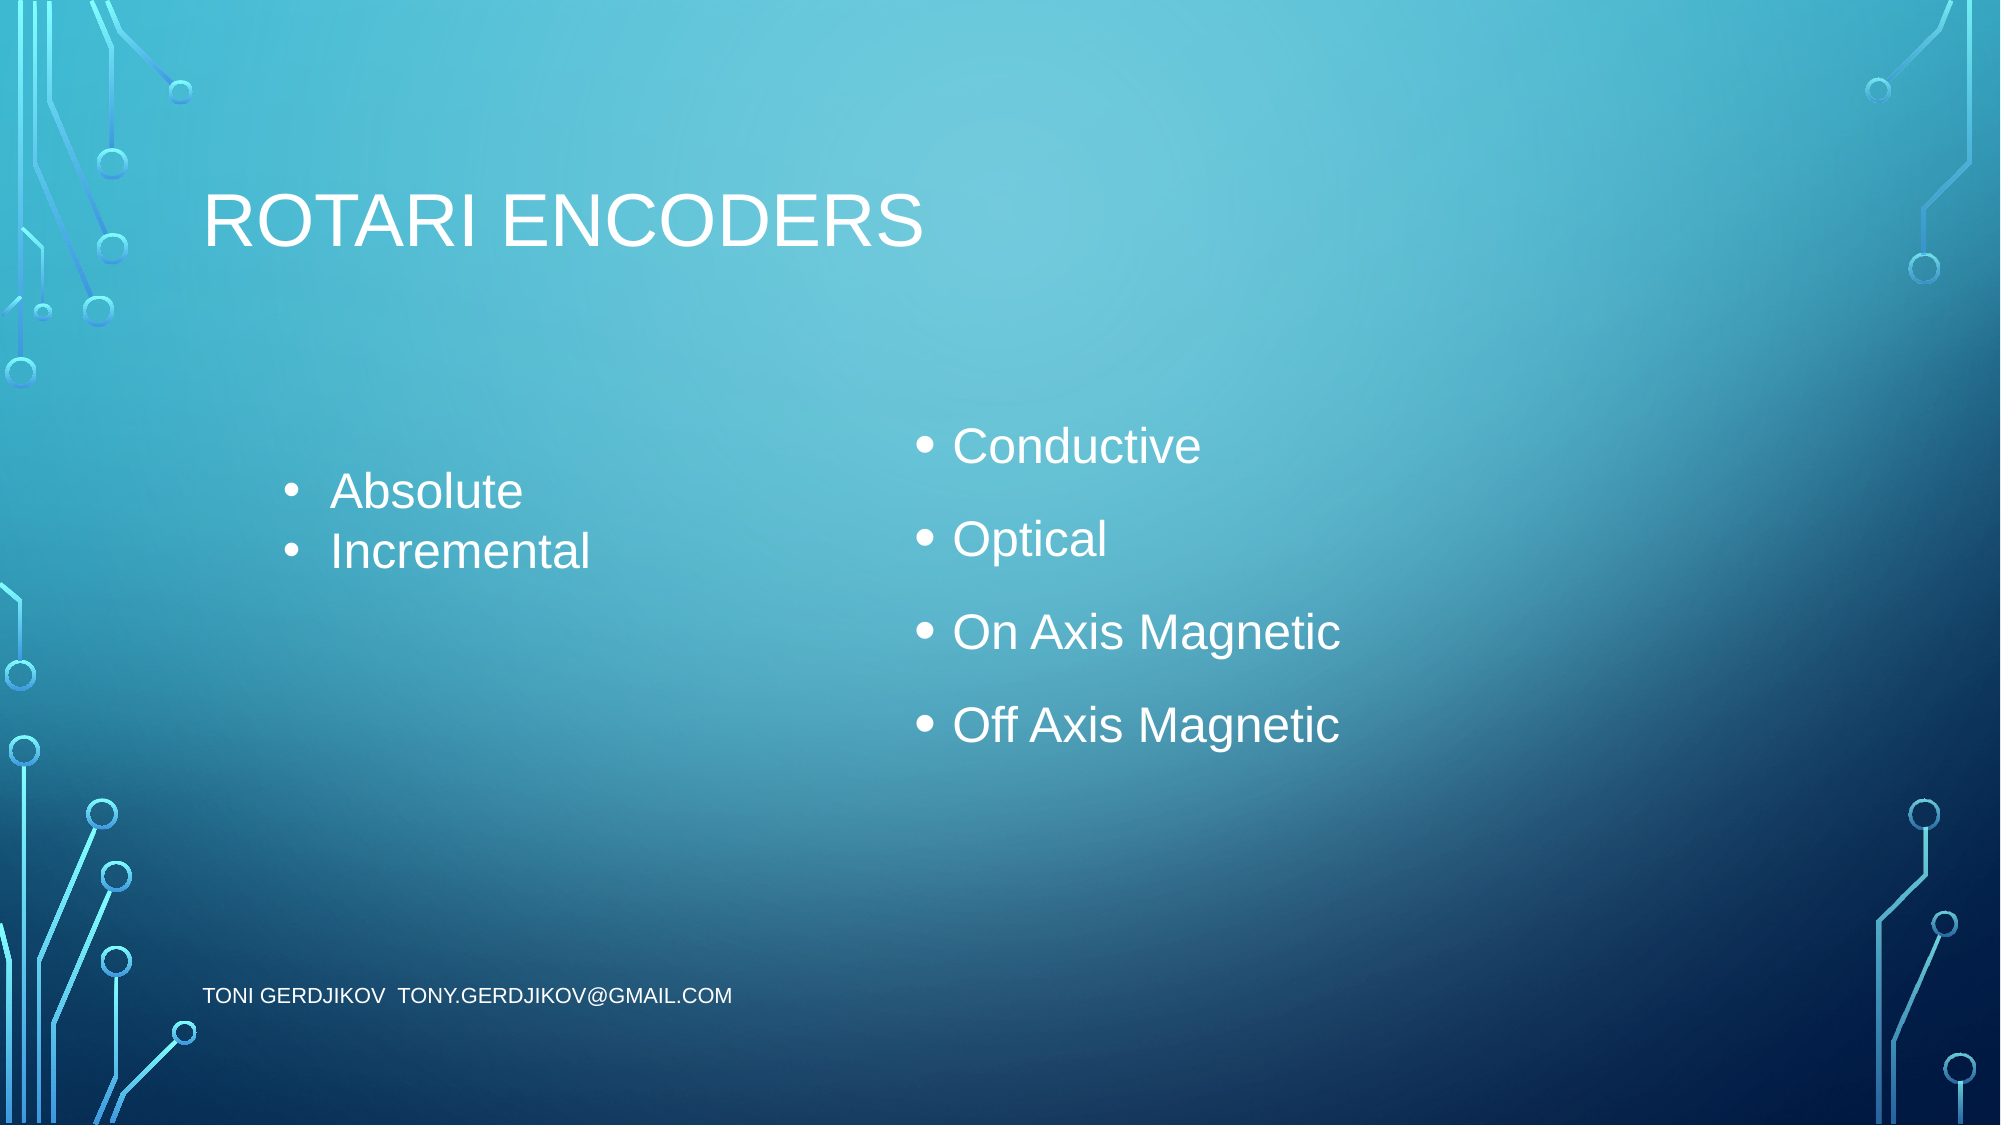

# Rotari EnCoders
Conductive
Optical
On Axis Magnetic
Off Axis Magnetic
Absolute
Incremental
Toni Gerdjikov  tony.gerdjikov@gmail.com